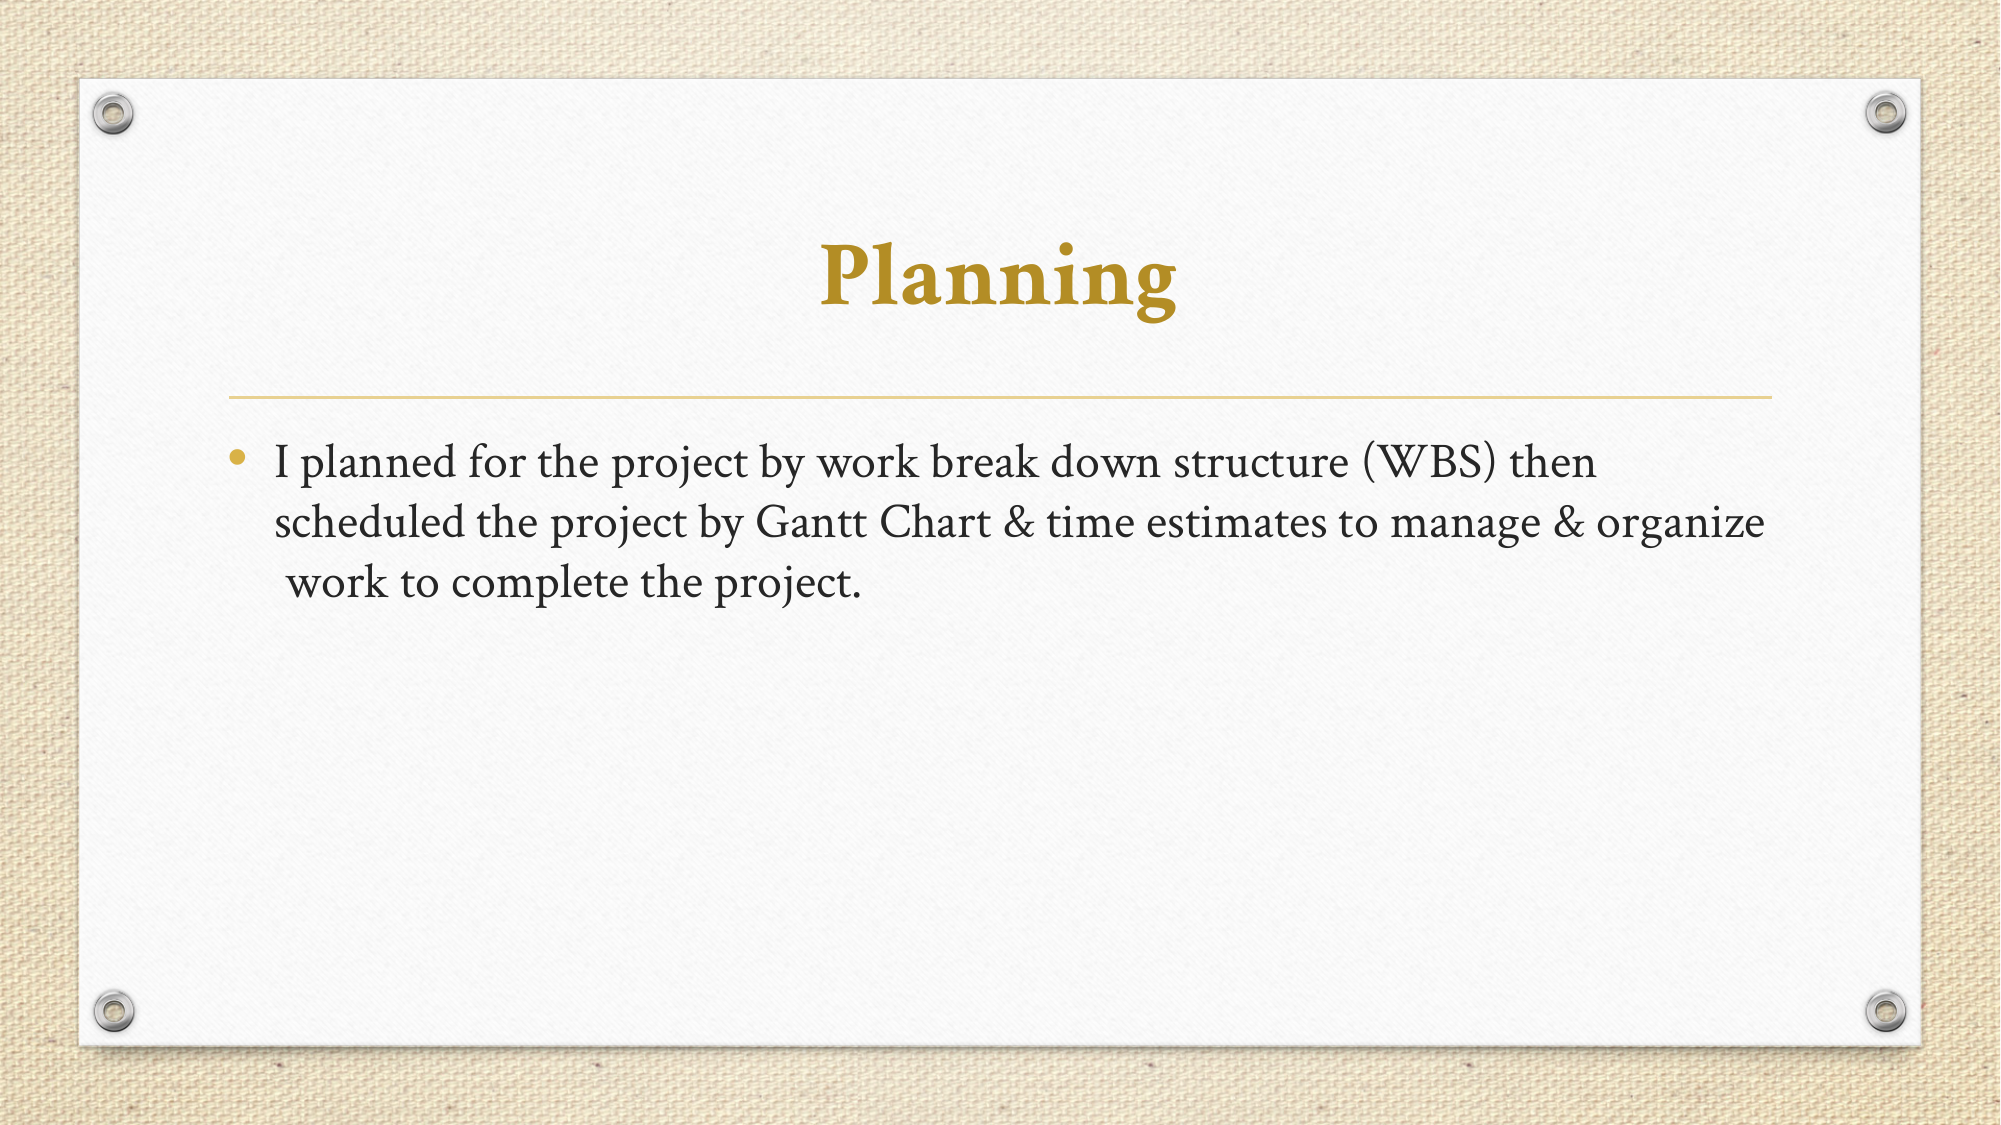

# Planning
I planned for the project by work break down structure (WBS) then scheduled the project by Gantt Chart & time estimates to manage & organize  work to complete the project.